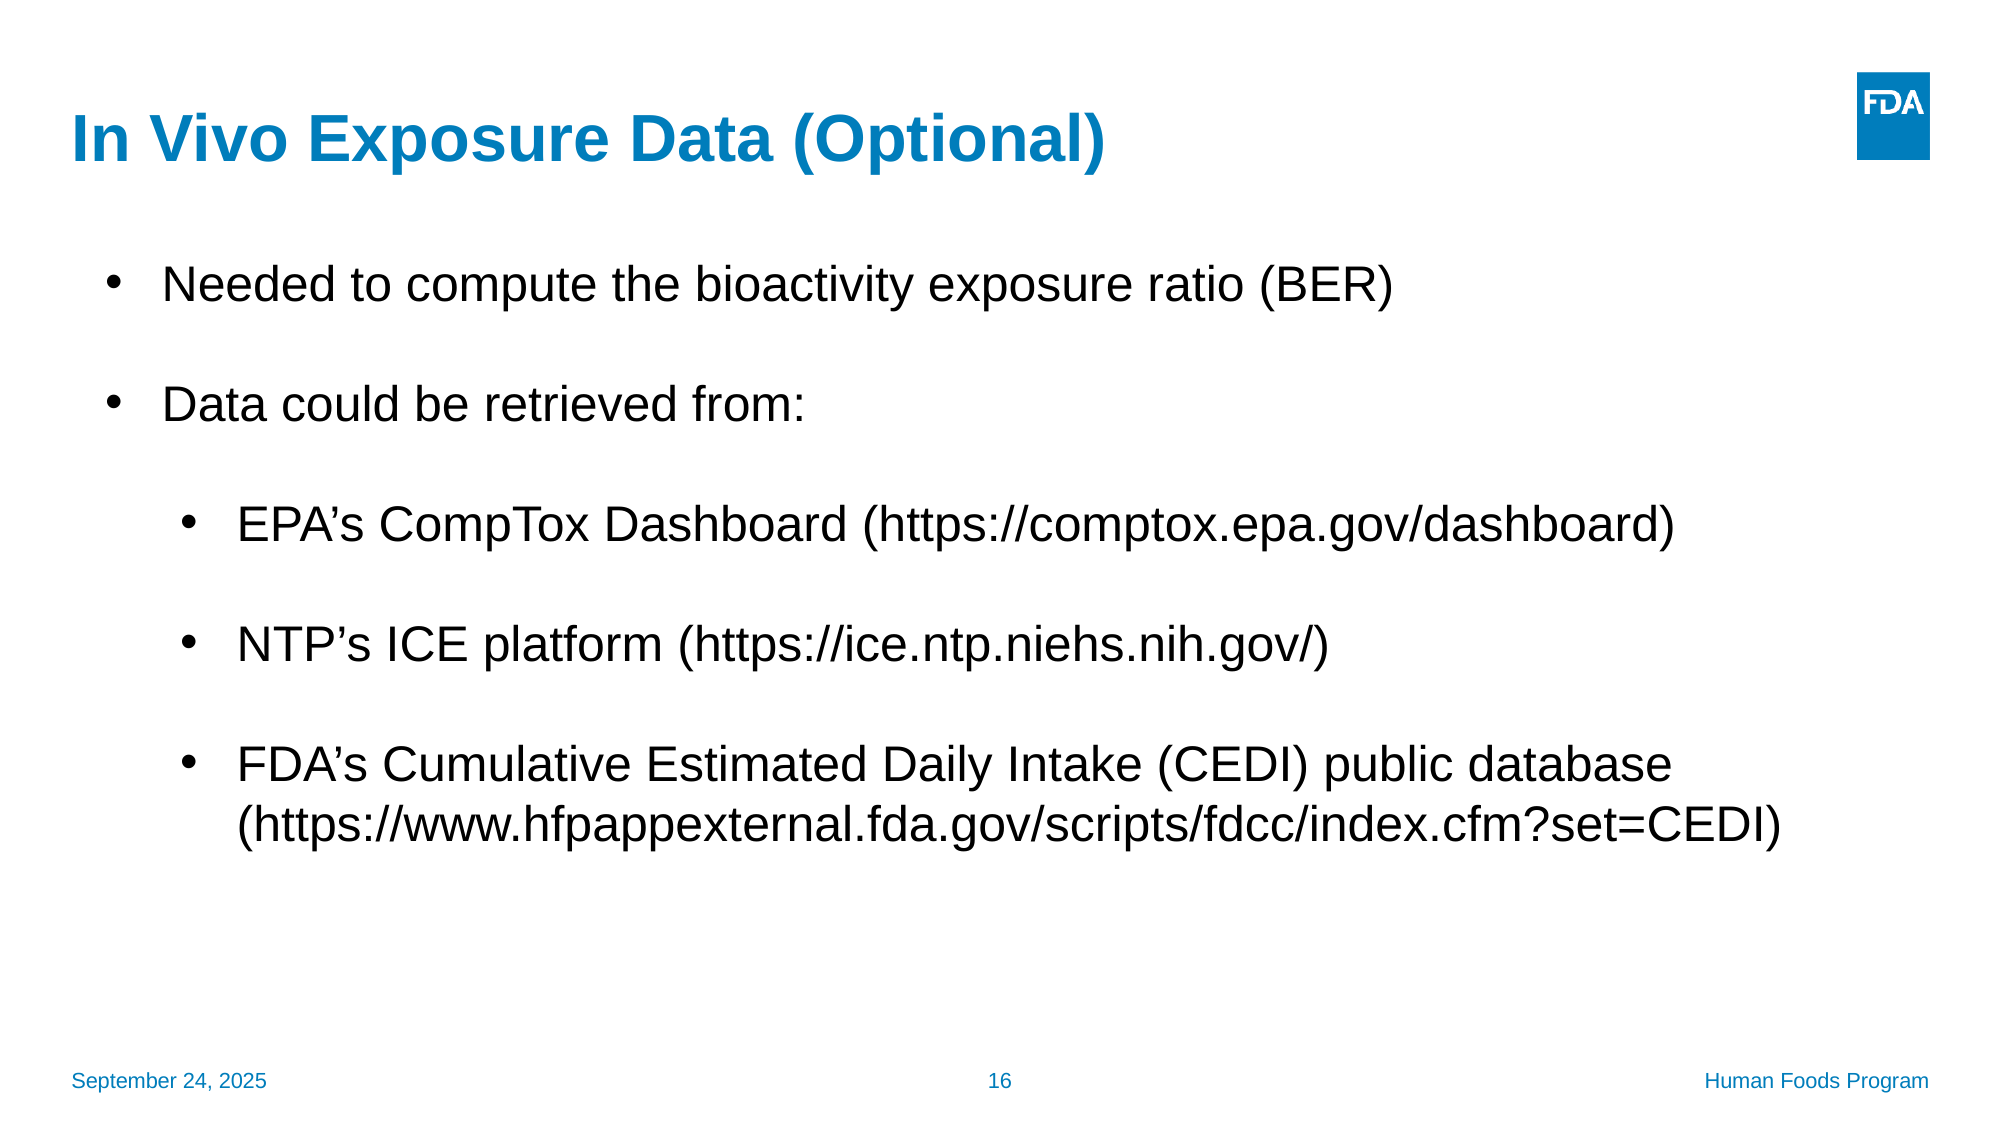

# In Vivo Exposure Data (Optional)
Needed to compute the bioactivity exposure ratio (BER)

Data could be retrieved from:

EPA’s CompTox Dashboard (https://comptox.epa.gov/dashboard)

NTP’s ICE platform (https://ice.ntp.niehs.nih.gov/)

FDA’s Cumulative Estimated Daily Intake (CEDI) public database
(https://www.hfpappexternal.fda.gov/scripts/fdcc/index.cfm?set=CEDI)
September 24, 2025
16
Human Foods Program